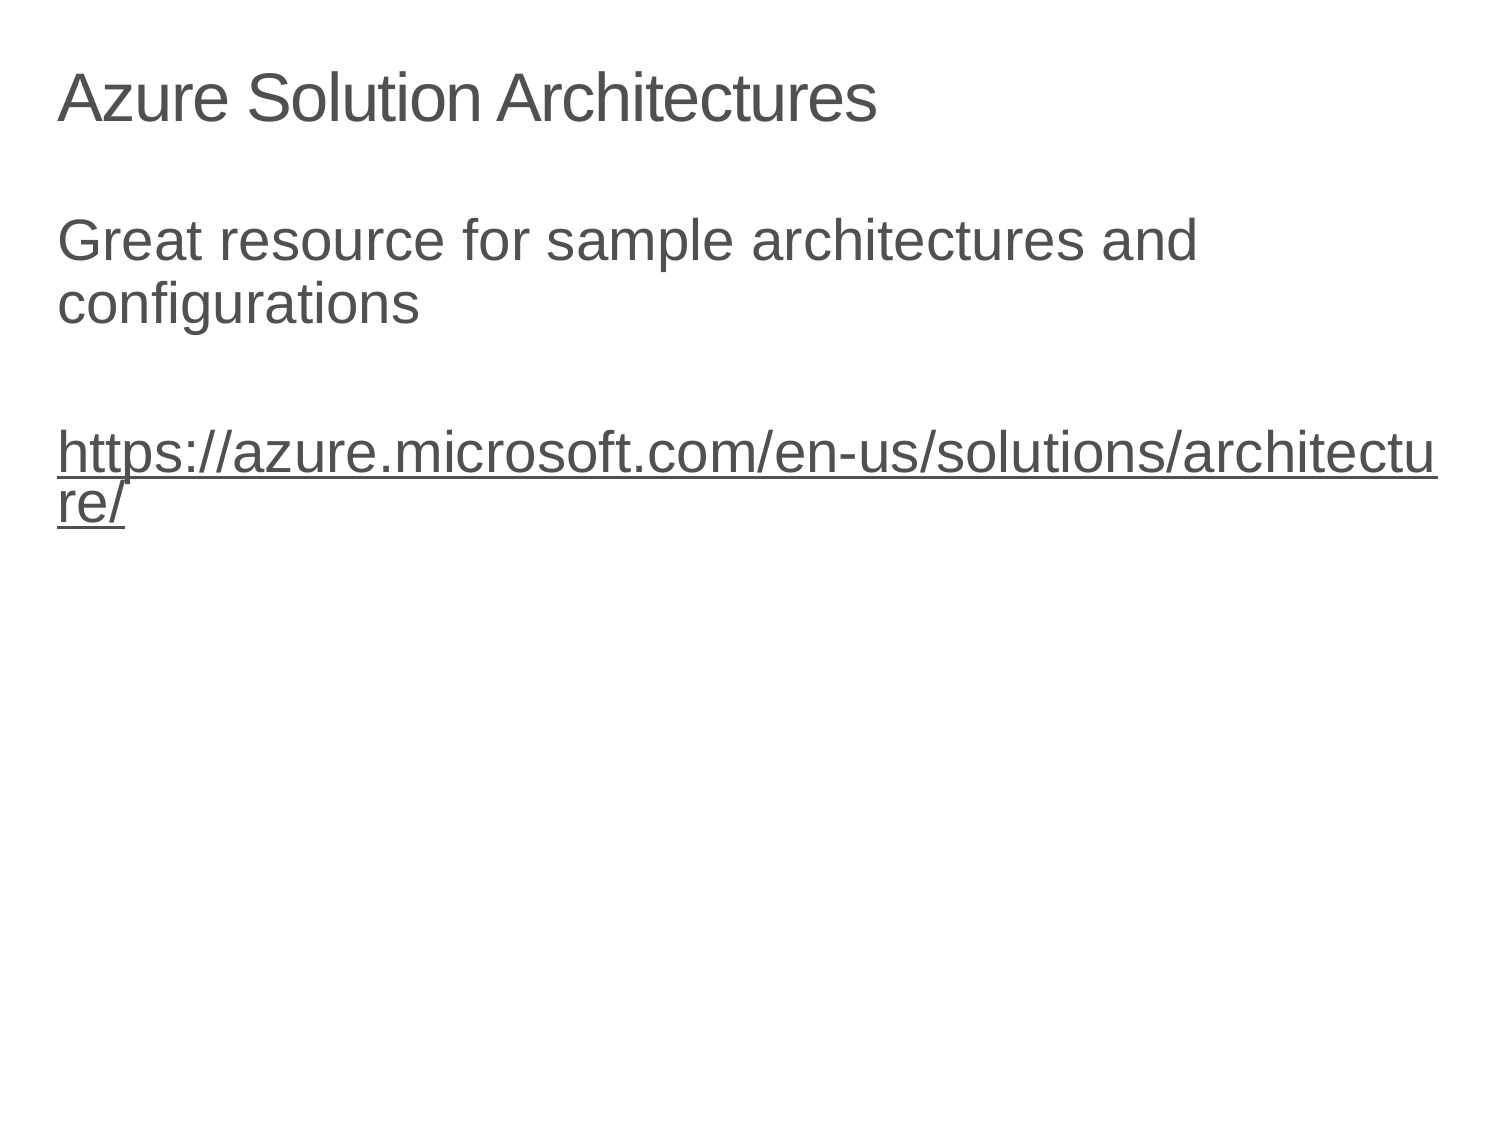

# Azure Solution Architectures
Great resource for sample architectures and configurations

https://azure.microsoft.com/en-us/solutions/architecture/